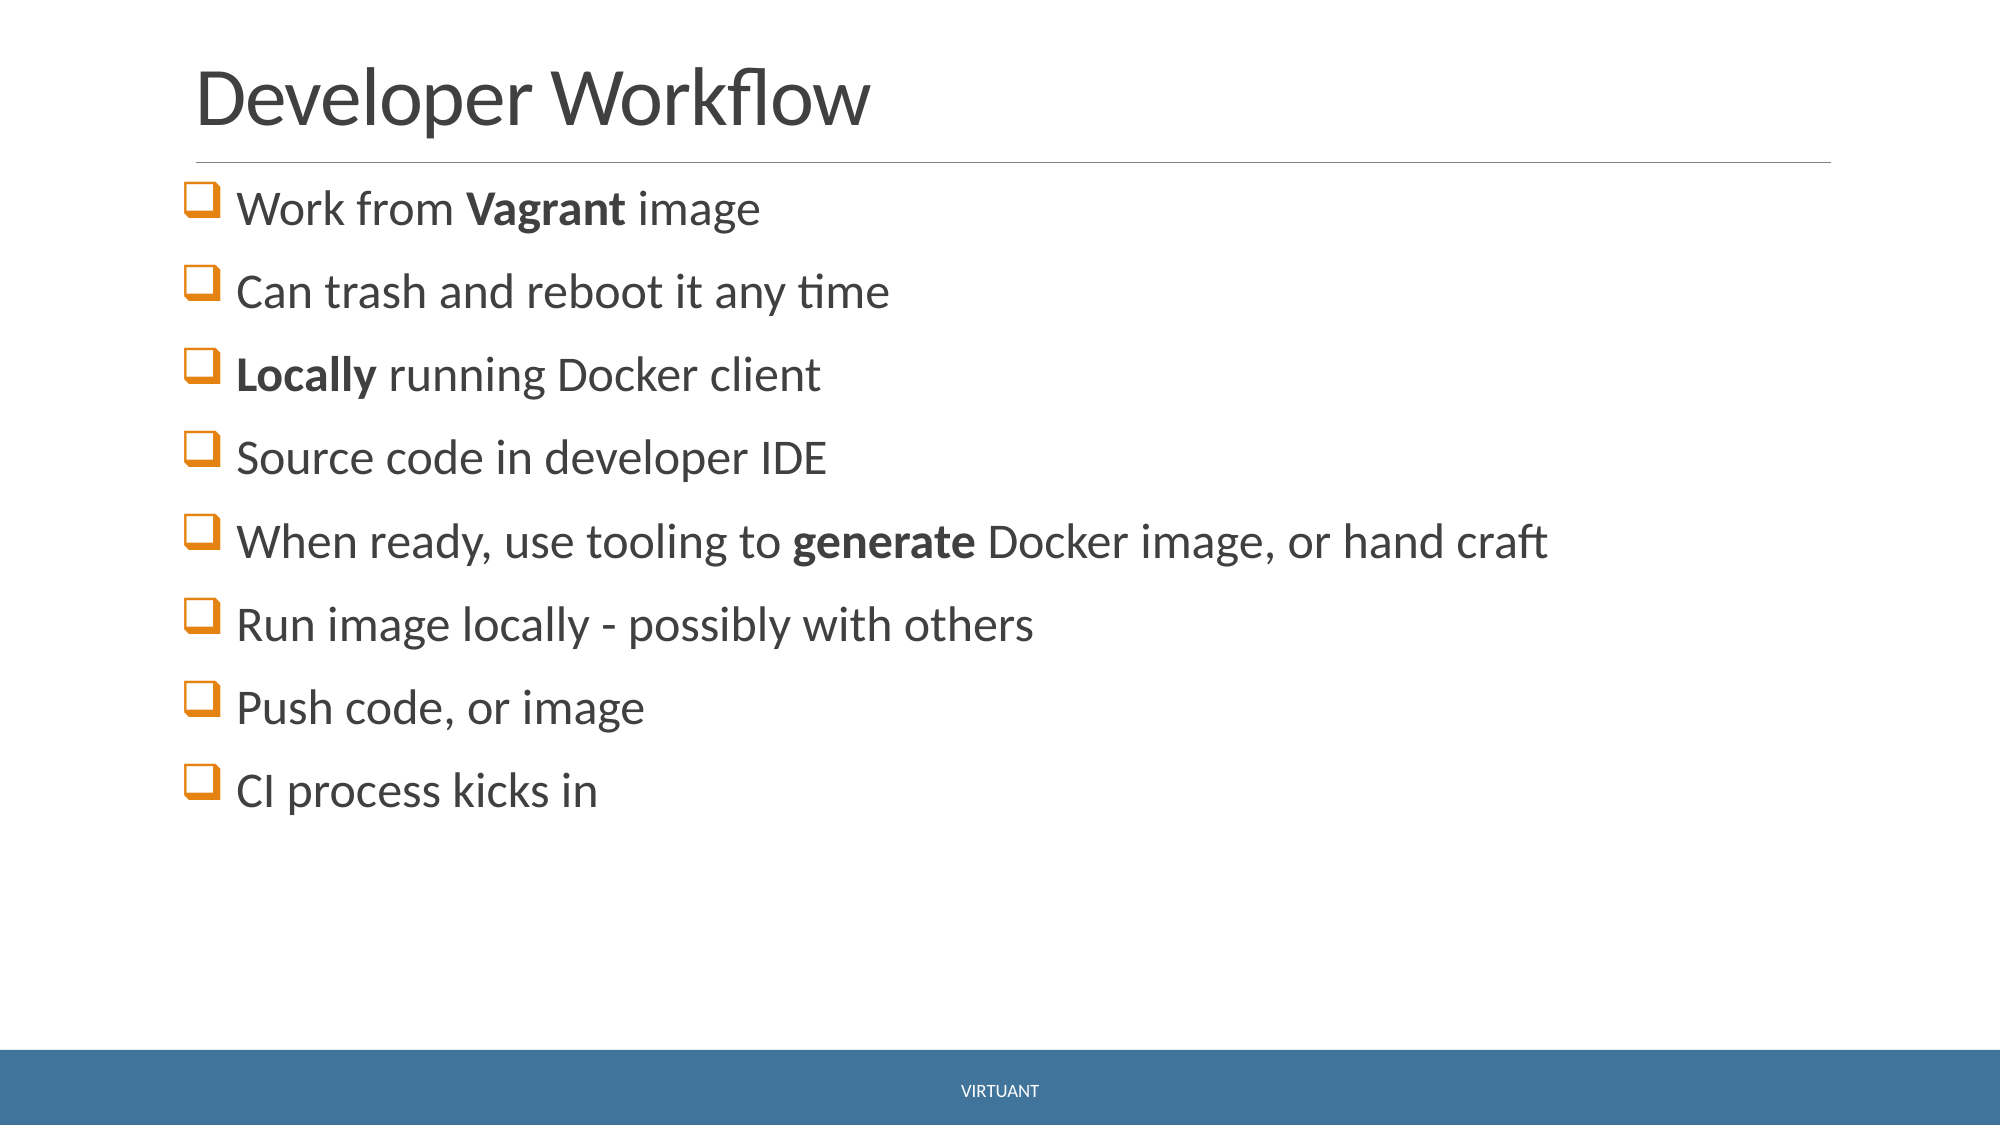

# Developer Workflow
 Work from Vagrant image
 Can trash and reboot it any time
 Locally running Docker client
 Source code in developer IDE
 When ready, use tooling to generate Docker image, or hand craft
 Run image locally - possibly with others
 Push code, or image
 CI process kicks in
Virtuant